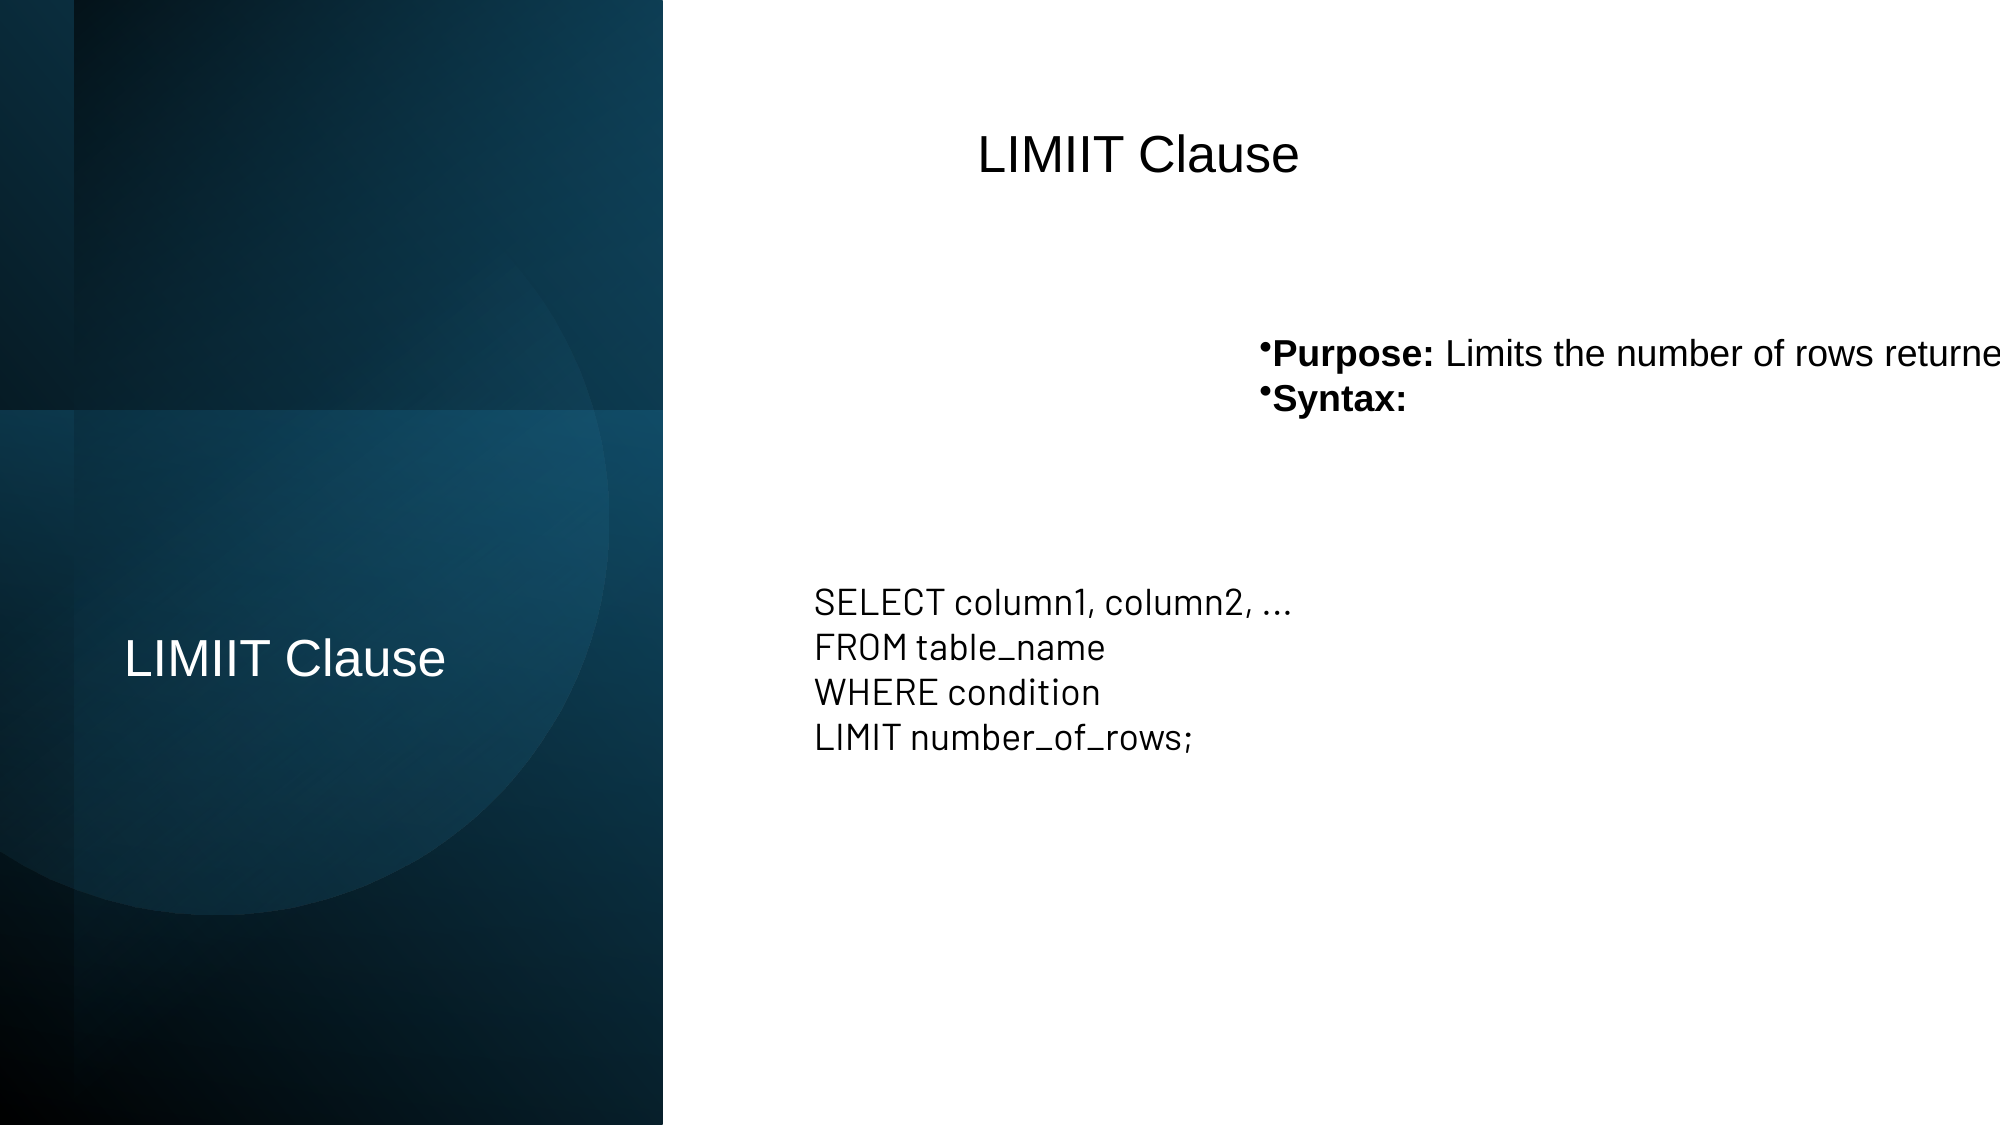

LIMIIT Clause

Purpose: Limits the number of rows returned by a query.
Syntax:

SELECT column1, column2, ...
FROM table_name
WHERE condition
LIMIT number_of_rows;
LIMIIT Clause